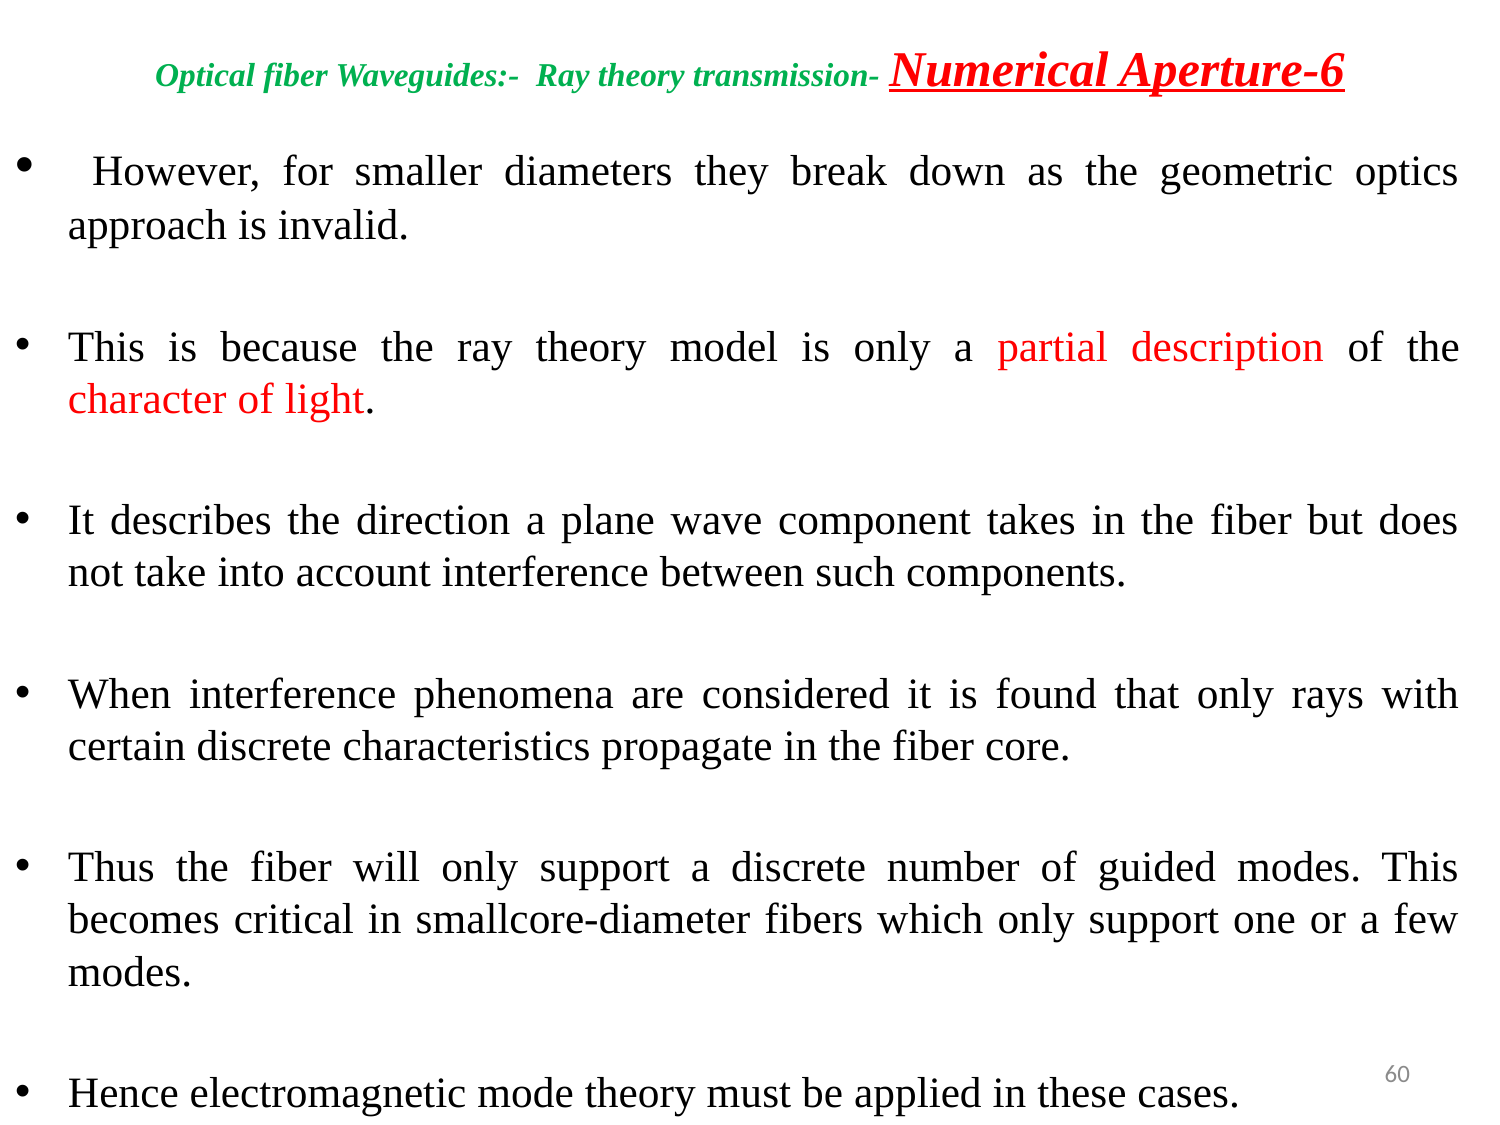

# Optical fiber Waveguides:-  Ray theory transmission- Numerical Aperture-6
 However, for smaller diameters they break down as the geometric optics approach is invalid.

This is because the ray theory model is only a partial description of the character of light.

It describes the direction a plane wave component takes in the fiber but does not take into account interference between such components.

When interference phenomena are considered it is found that only rays with certain discrete characteristics propagate in the fiber core.

Thus the fiber will only support a discrete number of guided modes. This becomes critical in smallcore-diameter fibers which only support one or a few modes.

Hence electromagnetic mode theory must be applied in these cases.

60